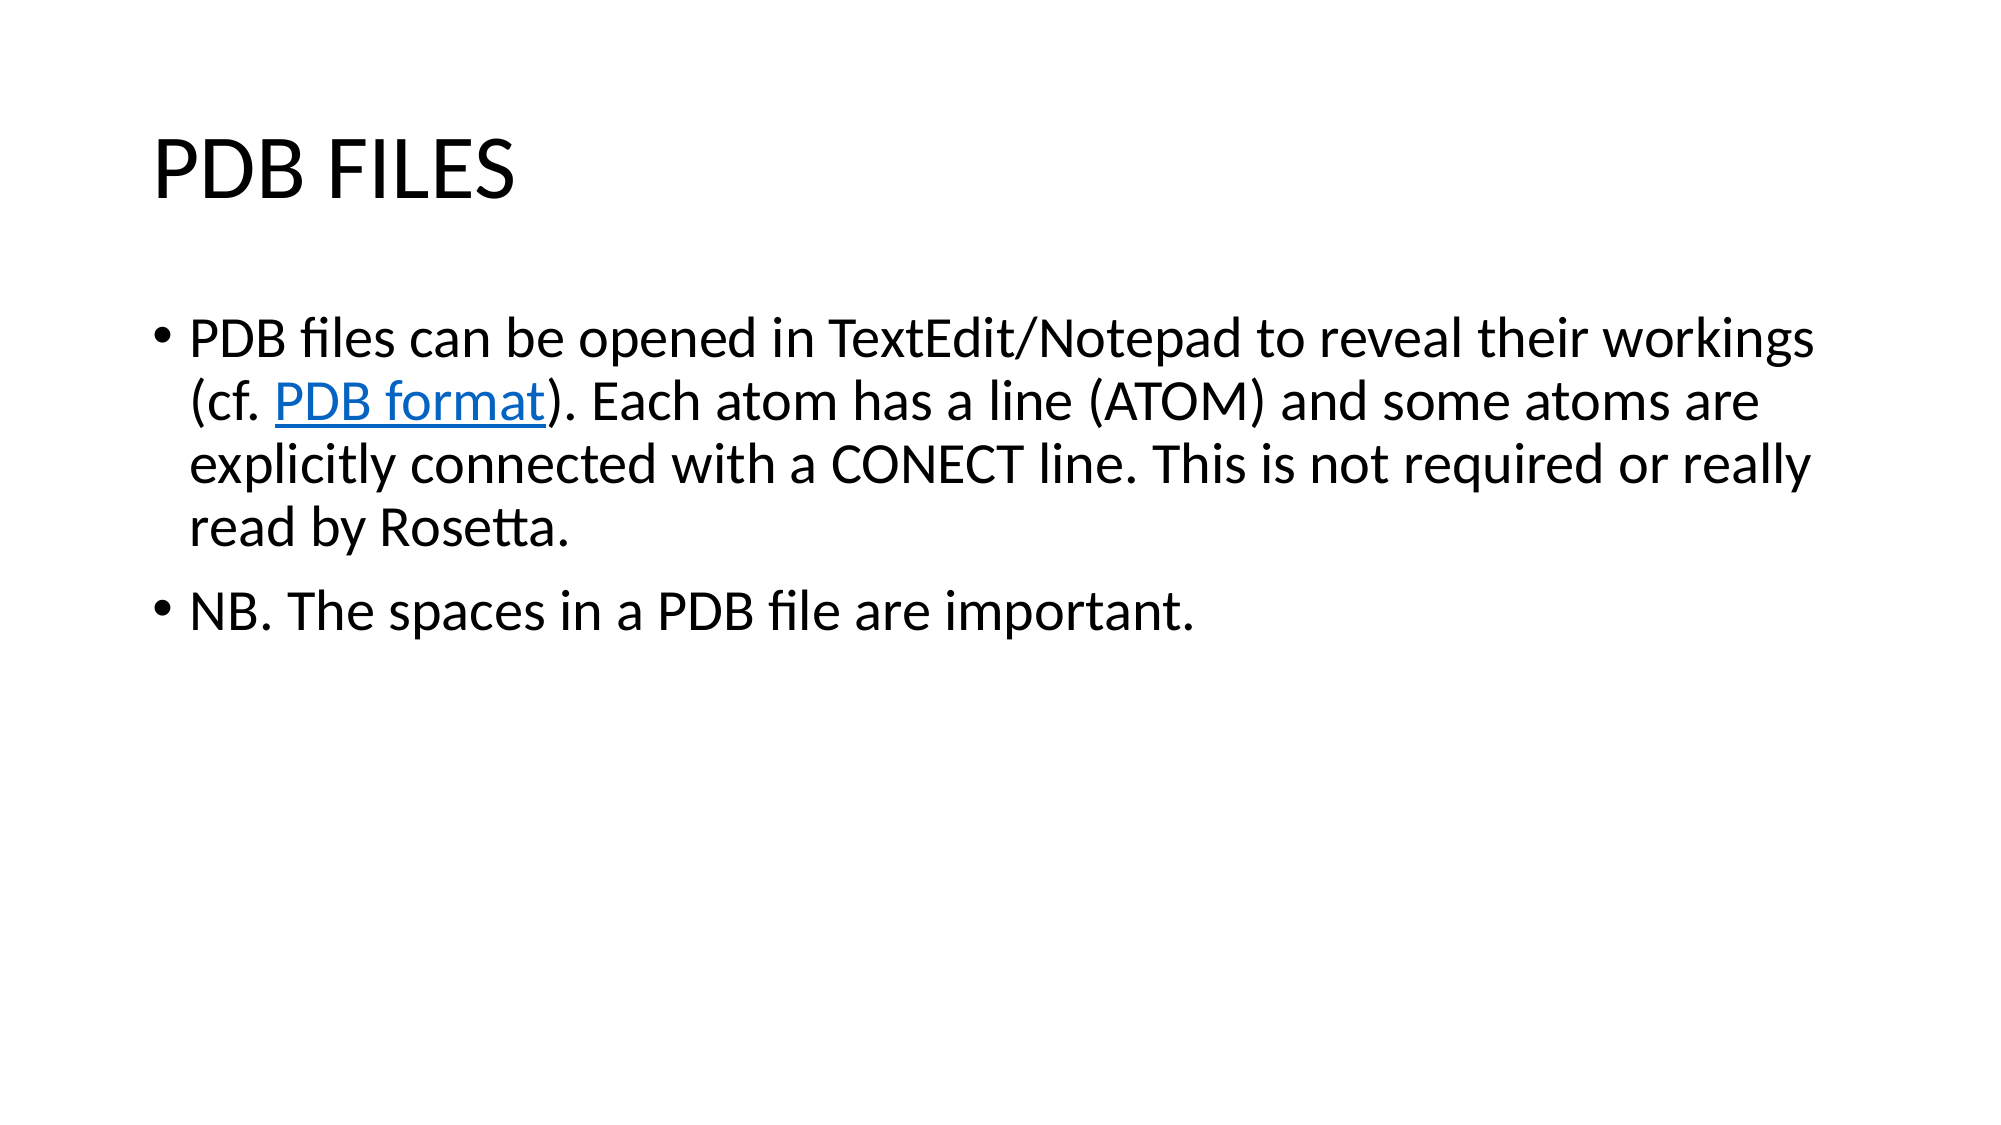

# PDB FILES
PDB files can be opened in TextEdit/Notepad to reveal their workings (cf. PDB format). Each atom has a line (ATOM) and some atoms are explicitly connected with a CONECT line. This is not required or really read by Rosetta.
NB. The spaces in a PDB file are important.